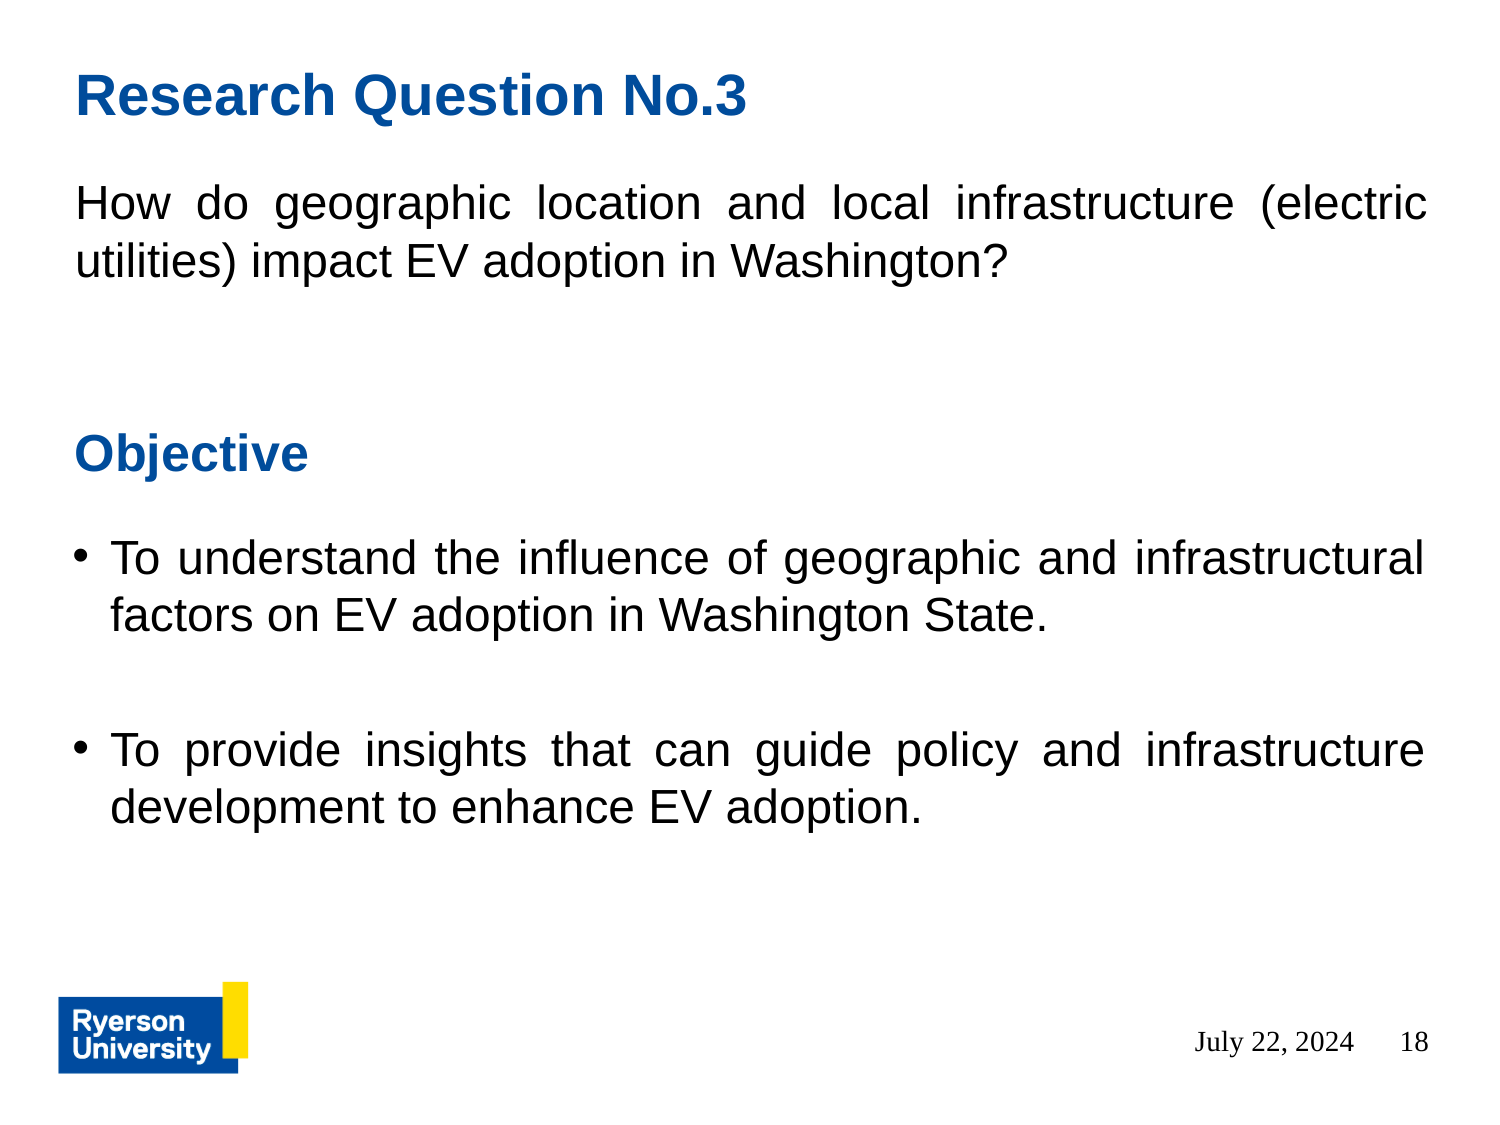

# Research Question No.3
How do geographic location and local infrastructure (electric utilities) impact EV adoption in Washington?
Objective
To understand the influence of geographic and infrastructural factors on EV adoption in Washington State.

To provide insights that can guide policy and infrastructure development to enhance EV adoption.
July 22, 2024
18